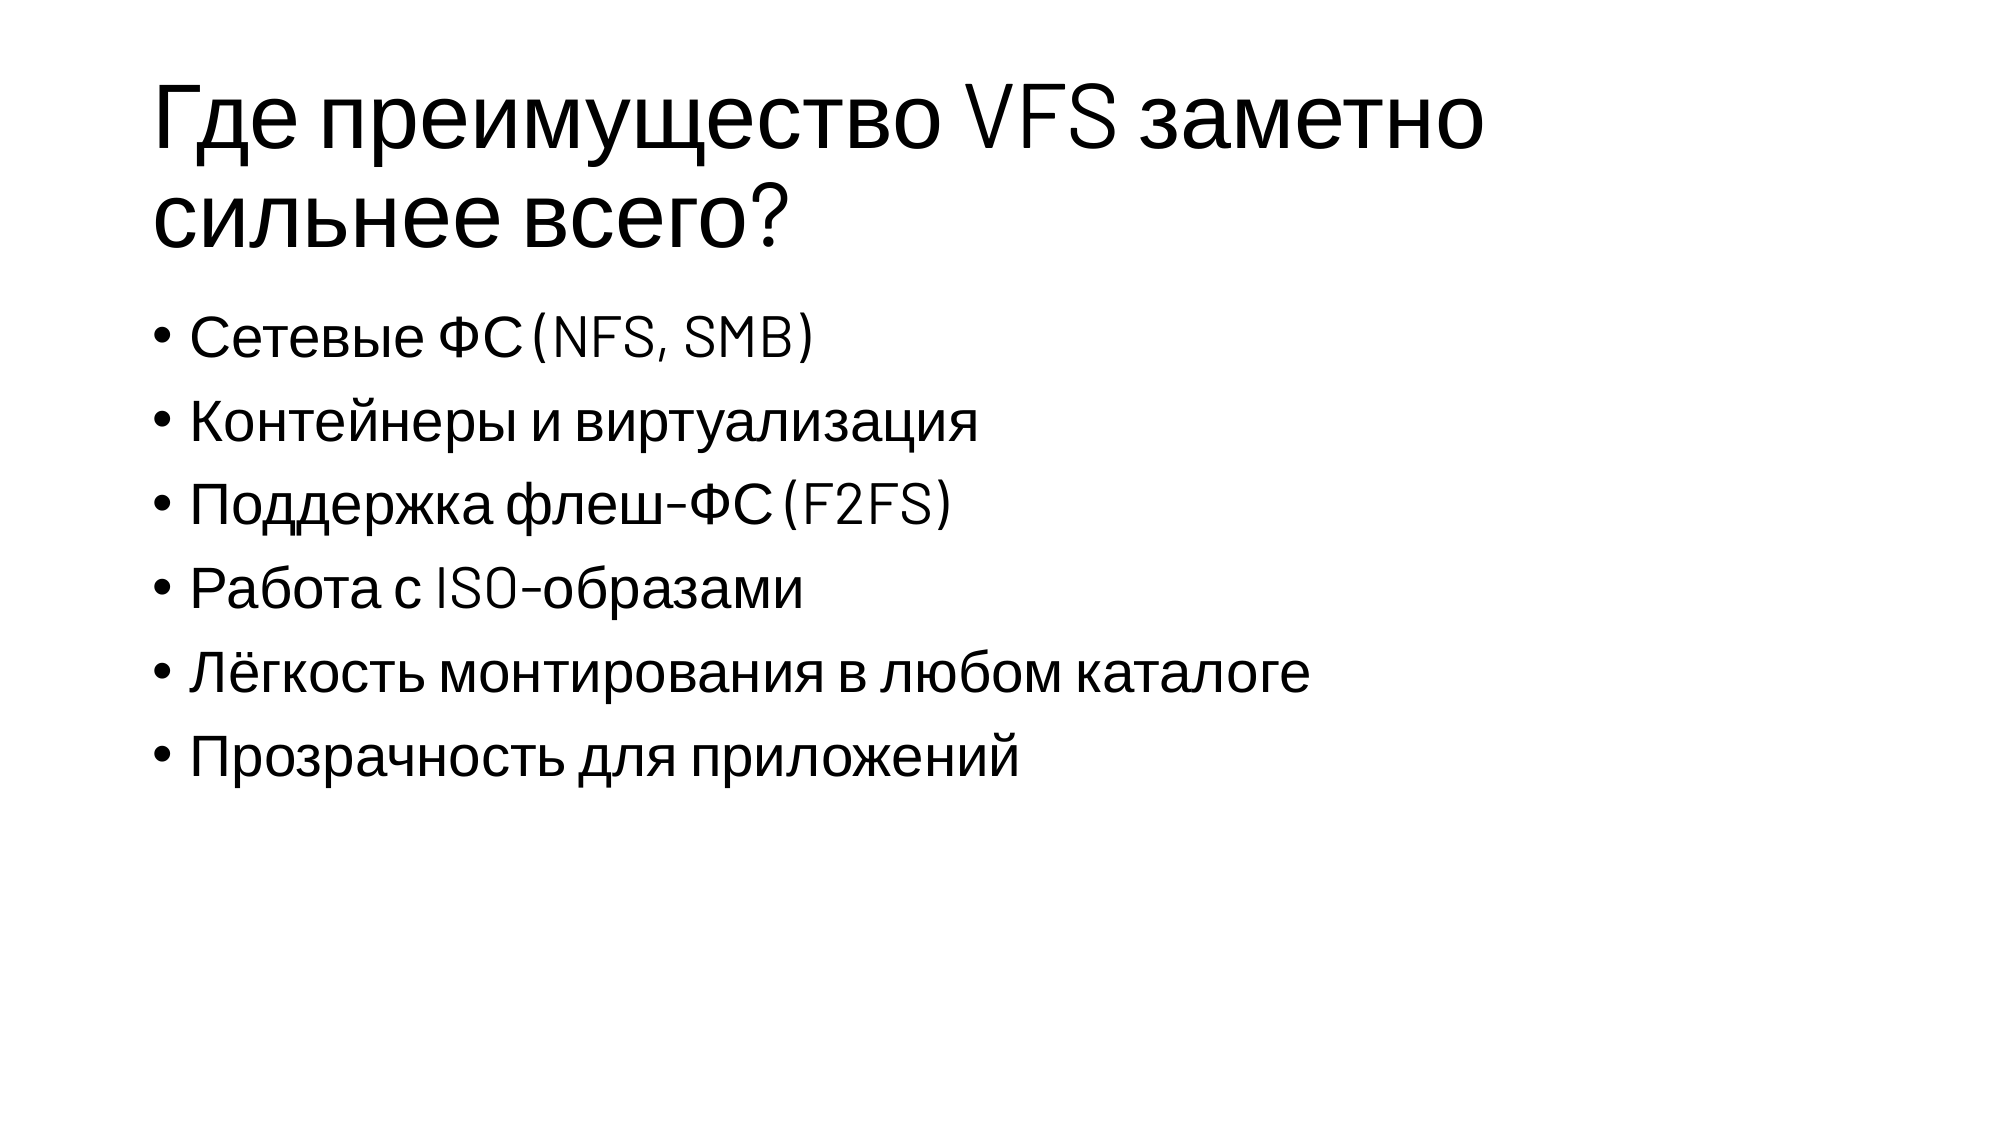

# Где преимущество VFS заметно сильнее всего?
Сетевые ФС (NFS, SMB)
Контейнеры и виртуализация
Поддержка флеш-ФС (F2FS)
Работа с ISO-образами
Лёгкость монтирования в любом каталоге
Прозрачность для приложений